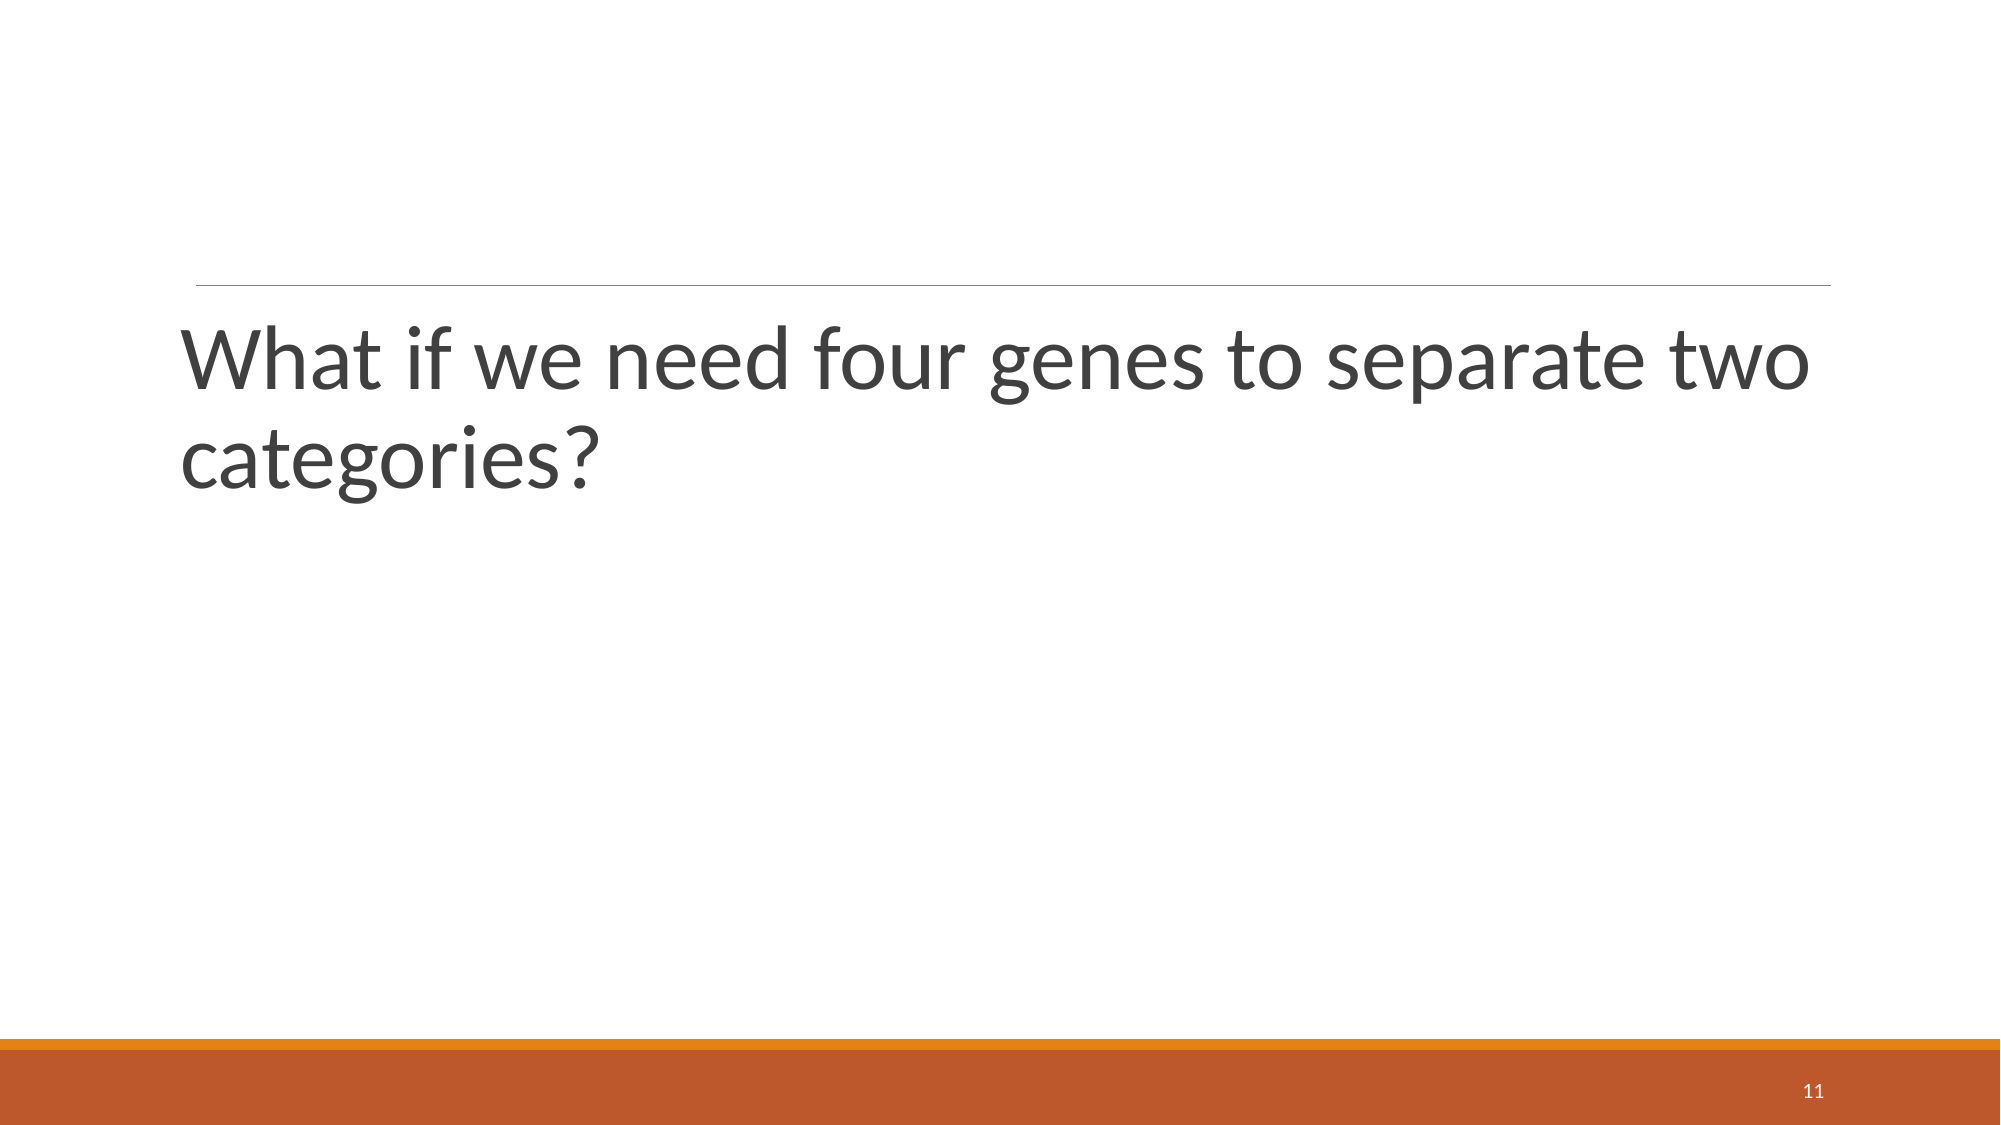

What if we need four genes to separate two categories?
11